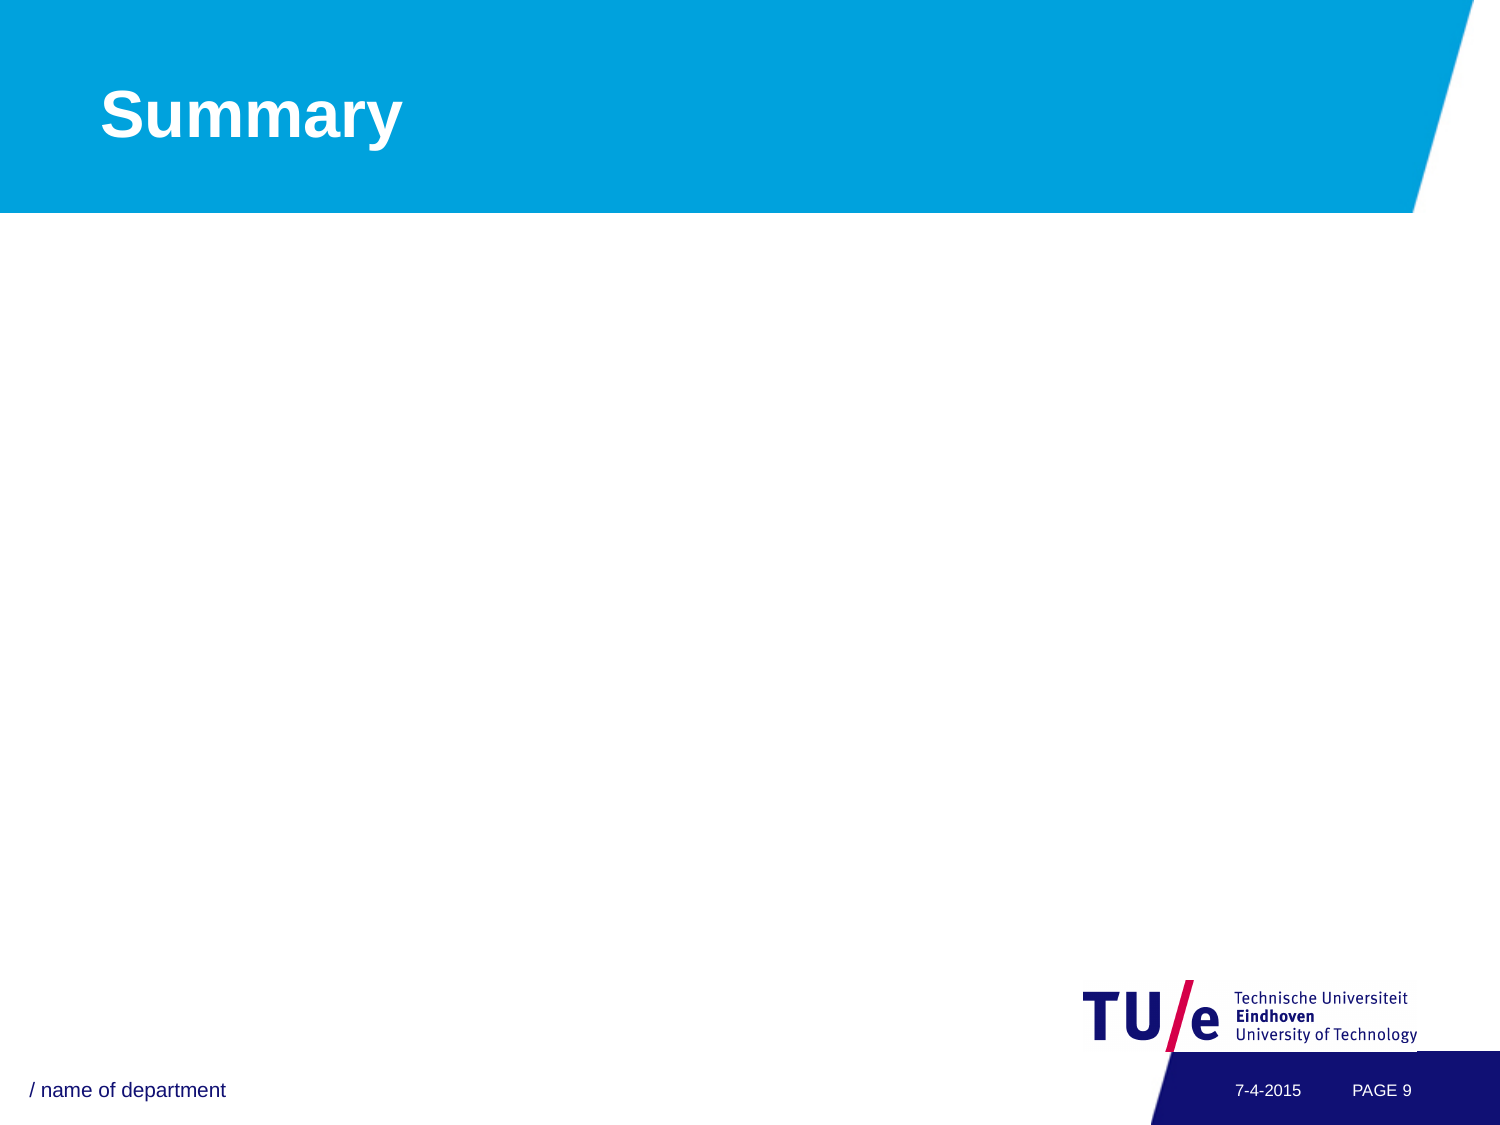

# Summary
/ name of department
7-4-2015
PAGE 9